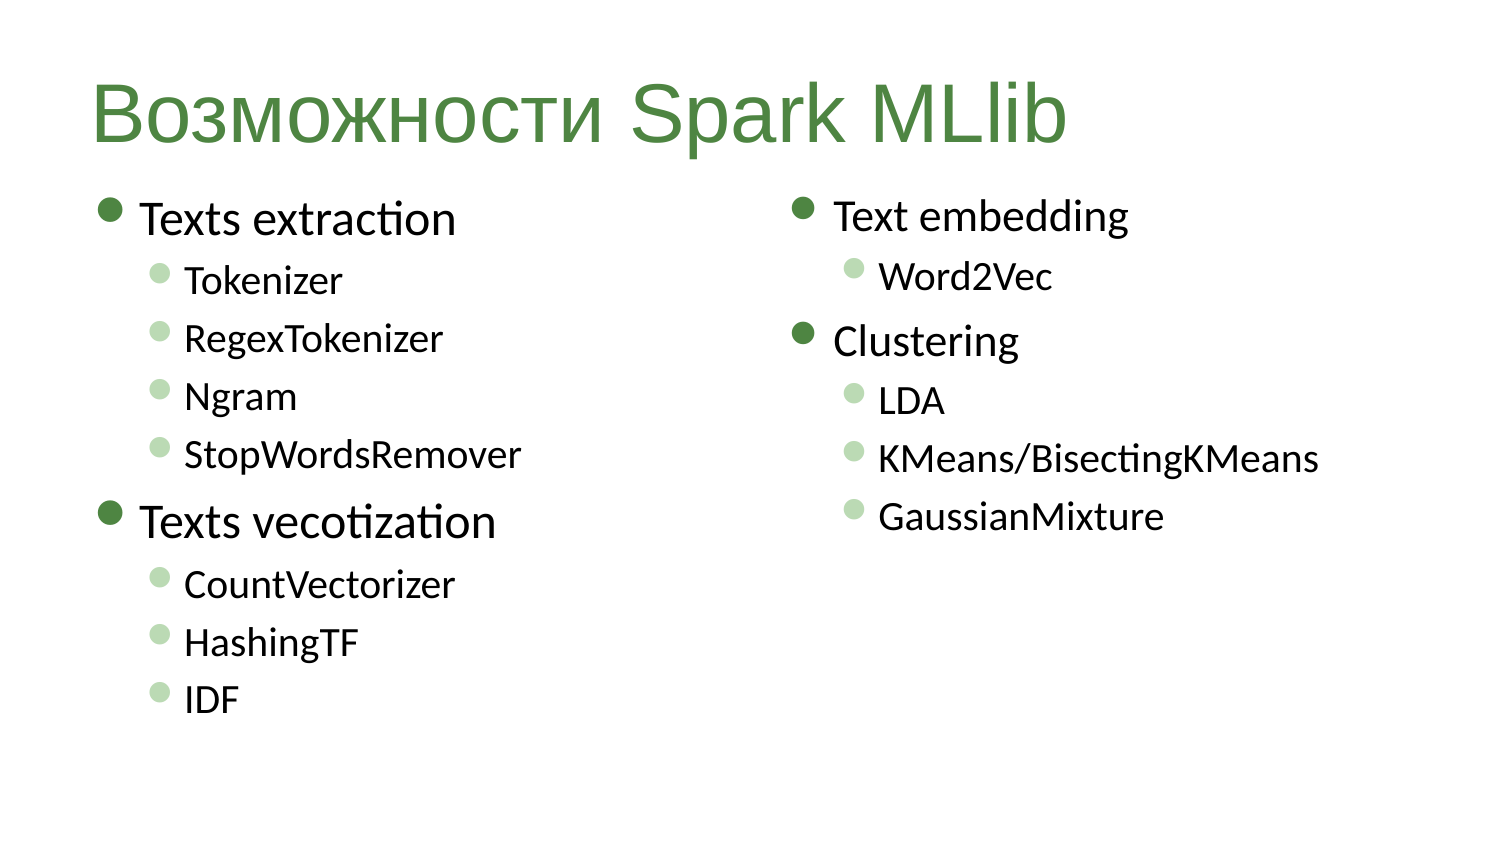

# Возможности Spark MLlib
Texts extraction
Tokenizer
RegexTokenizer
Ngram
StopWordsRemover
Texts vecotization
CountVectorizer
HashingTF
IDF
Text embedding
Word2Vec
Clustering
LDA
KMeans/BisectingKMeans
GaussianMixture